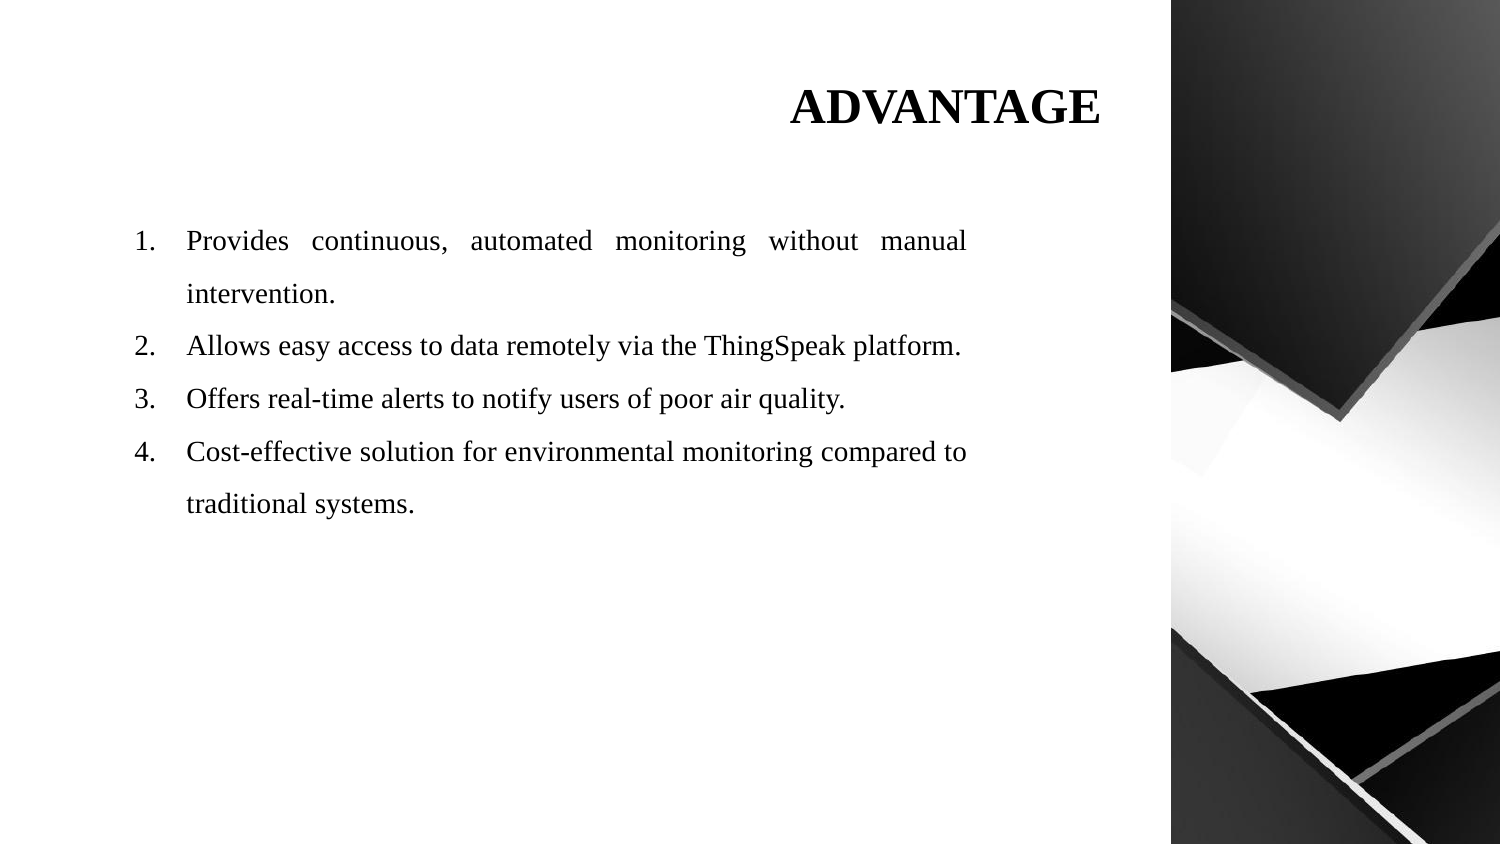

# ADVANTAGE
Provides continuous, automated monitoring without manual intervention.
Allows easy access to data remotely via the ThingSpeak platform.
Offers real-time alerts to notify users of poor air quality.
Cost-effective solution for environmental monitoring compared to traditional systems.